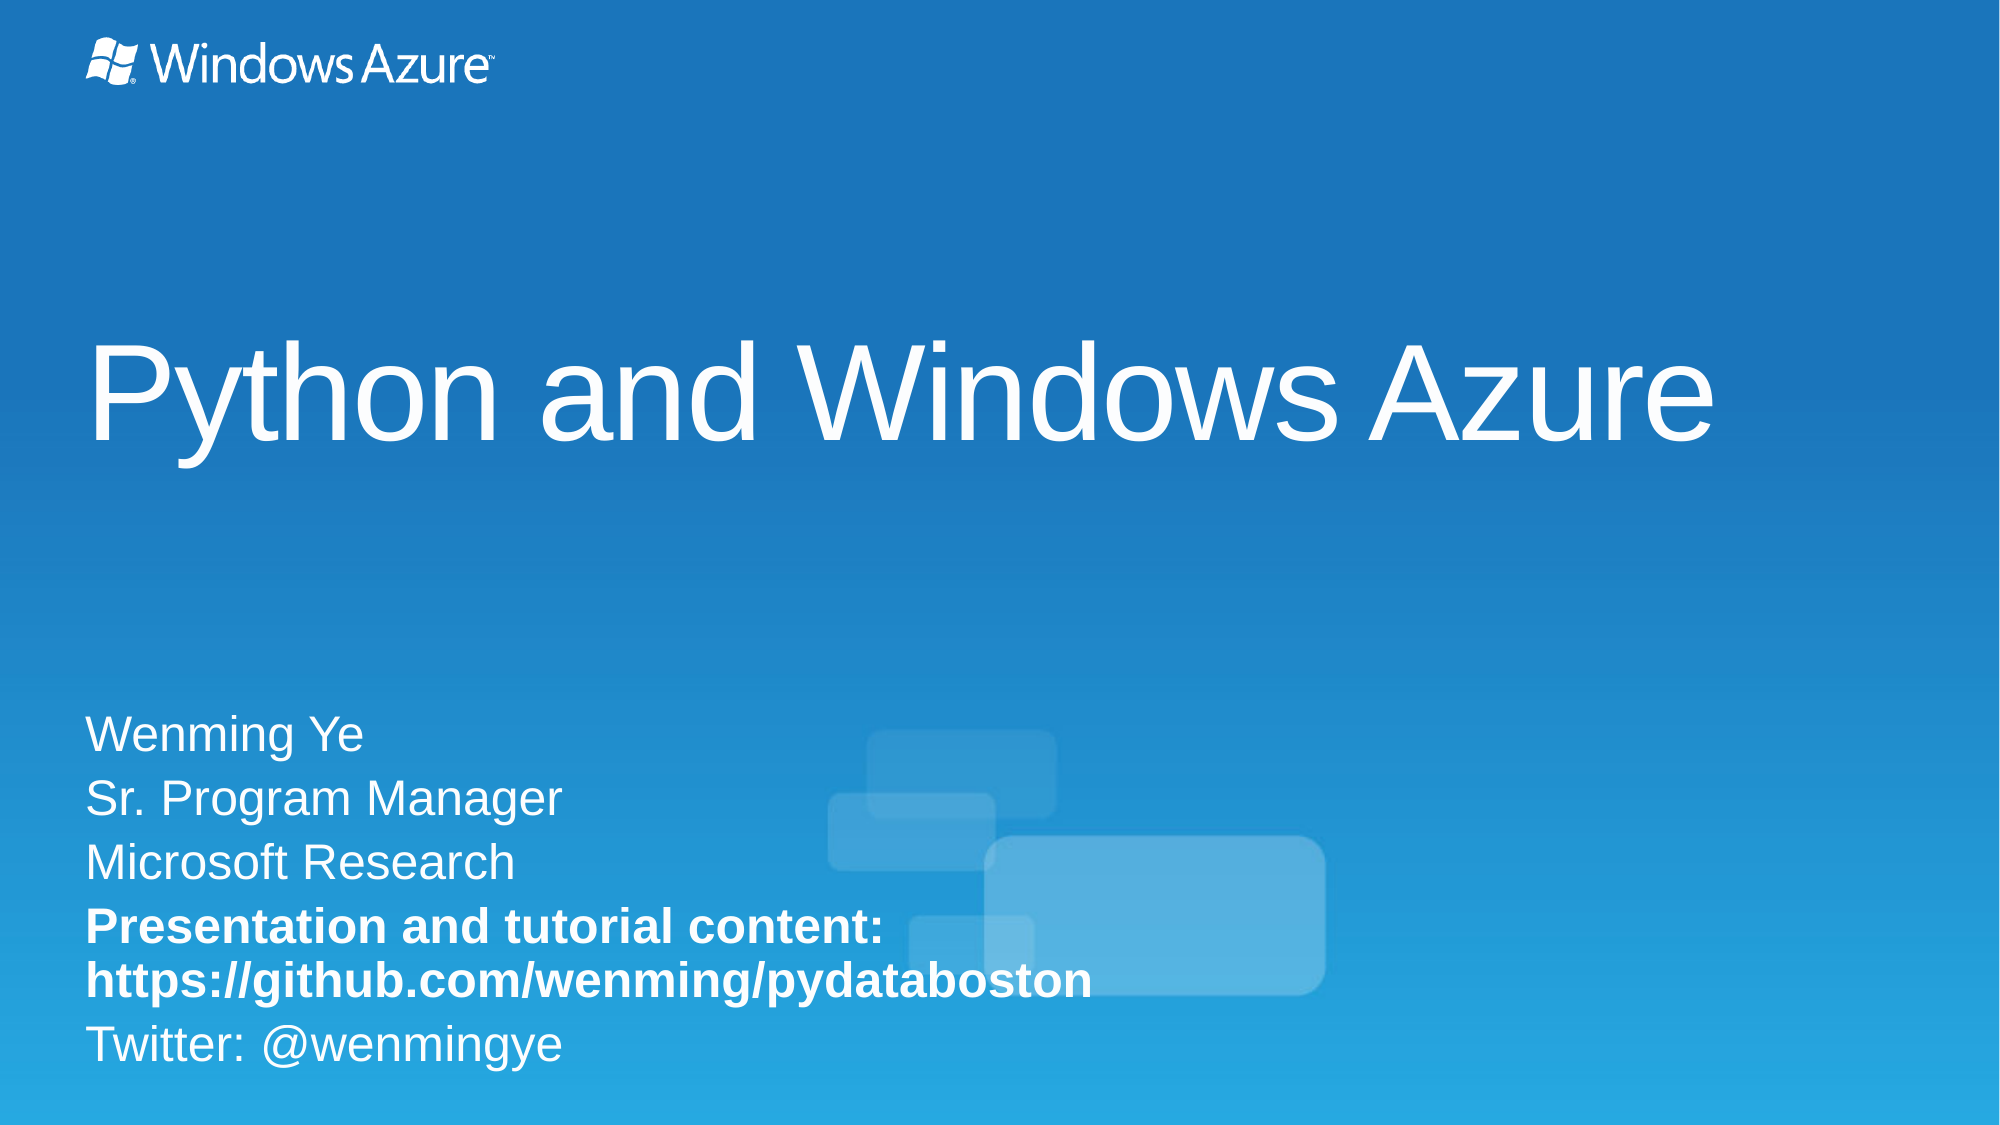

# Python and Windows Azure
Wenming Ye
Sr. Program Manager
Microsoft Research
Presentation and tutorial content: https://github.com/wenming/pydataboston
Twitter: @wenmingye